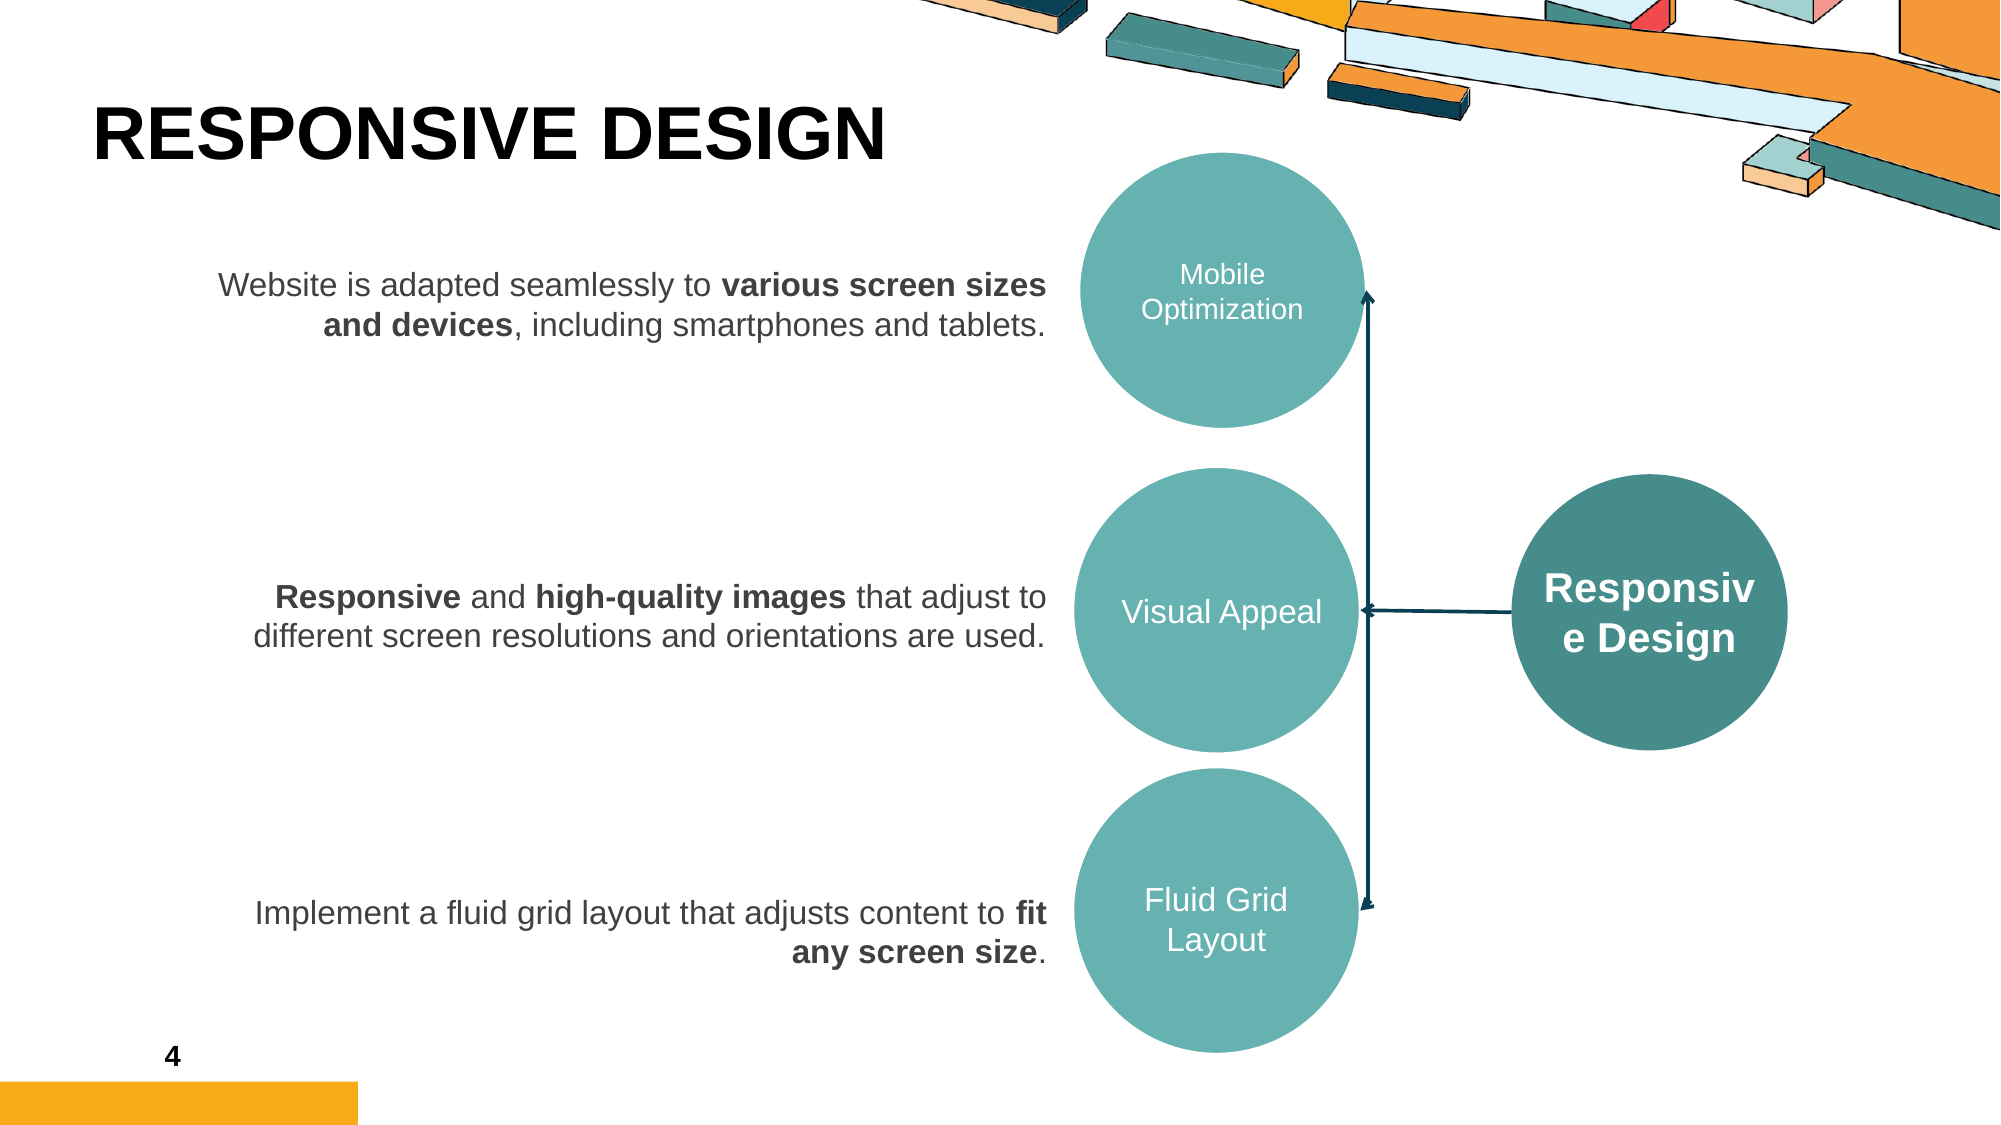

Responsive design
Mobile
Optimization
Website is adapted seamlessly to various screen sizes and devices, including smartphones and tablets.
Tasks

User-Friendly Design
Search Functionality
Responsive Design
Responsive and high-quality images that adjust to different screen resolutions and orientations are used.
Visual Appeal

Consistent Layout
Fluid Grid Layout
Implement a fluid grid layout that adjusts content to fit any screen size.
4